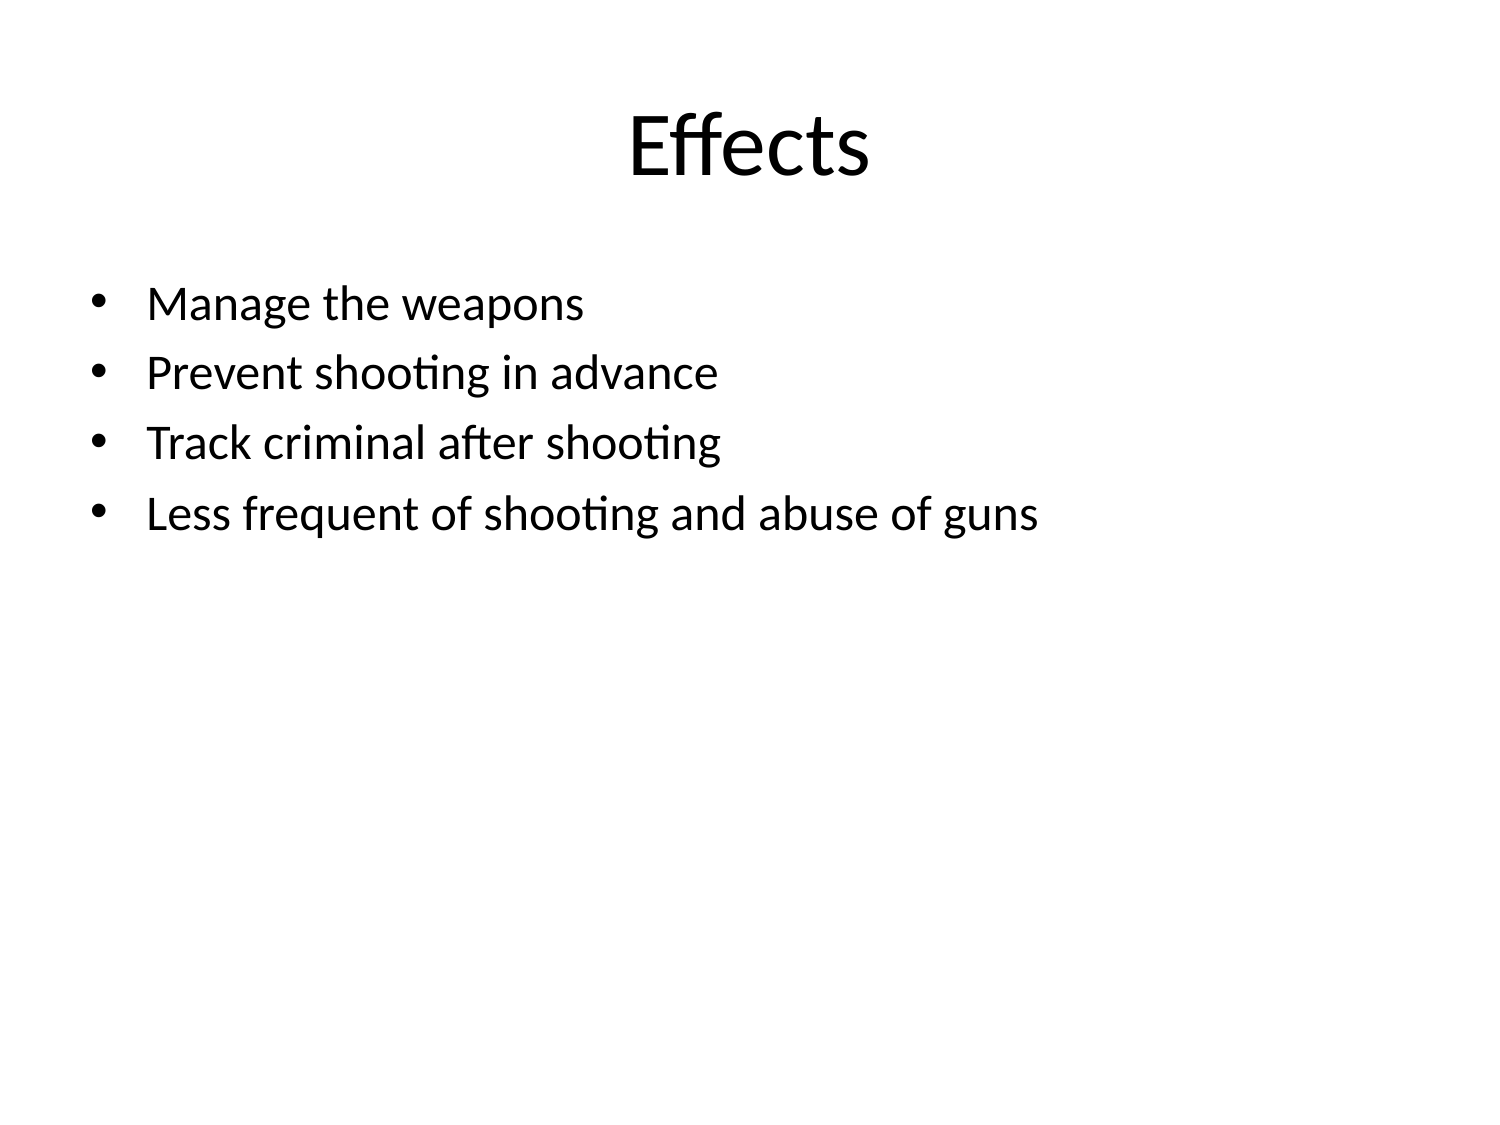

# Effects
Manage the weapons
Prevent shooting in advance
Track criminal after shooting
Less frequent of shooting and abuse of guns